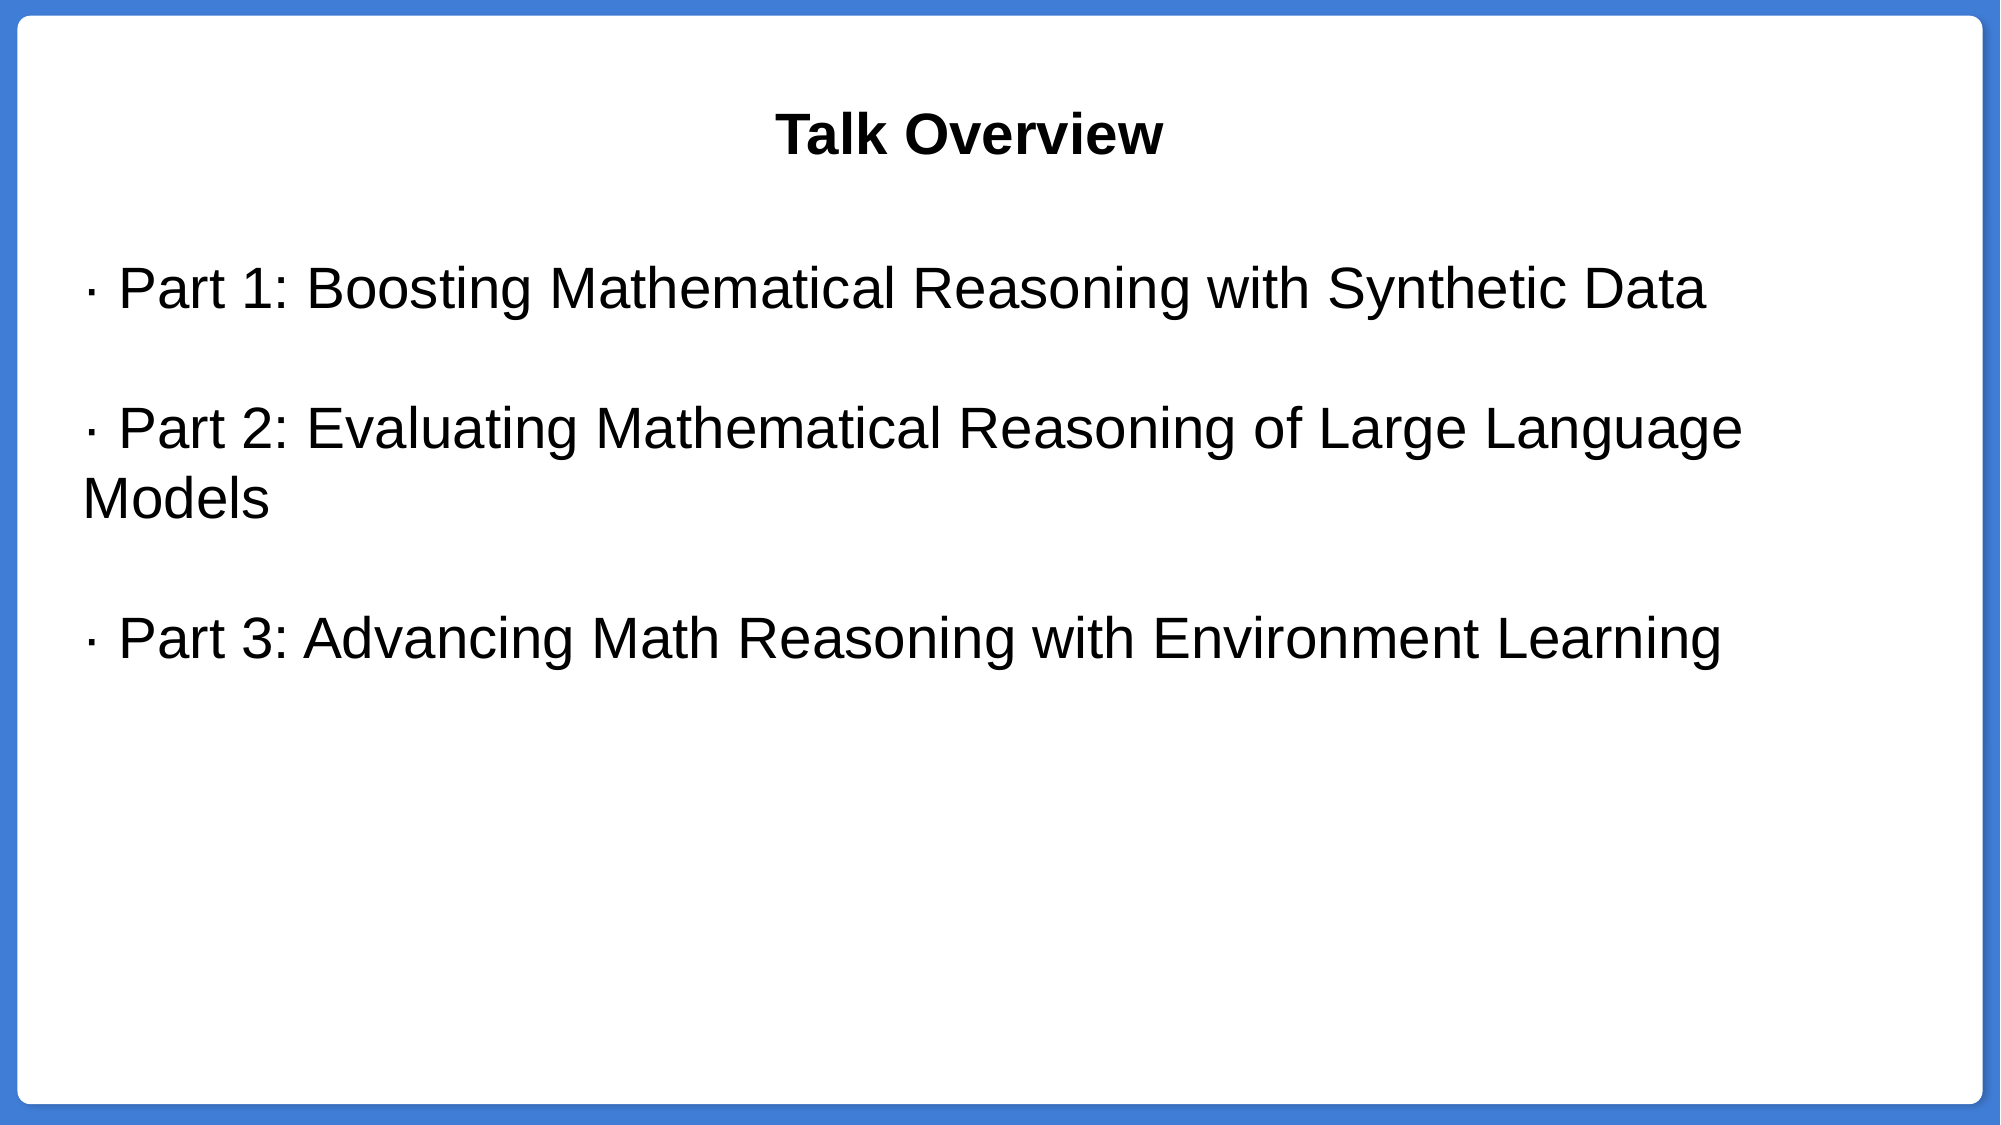

Talk Overview
· Part 1: Boosting Mathematical Reasoning with Synthetic Data

· Part 2: Evaluating Mathematical Reasoning of Large Language Models

· Part 3: Advancing Math Reasoning with Environment Learning